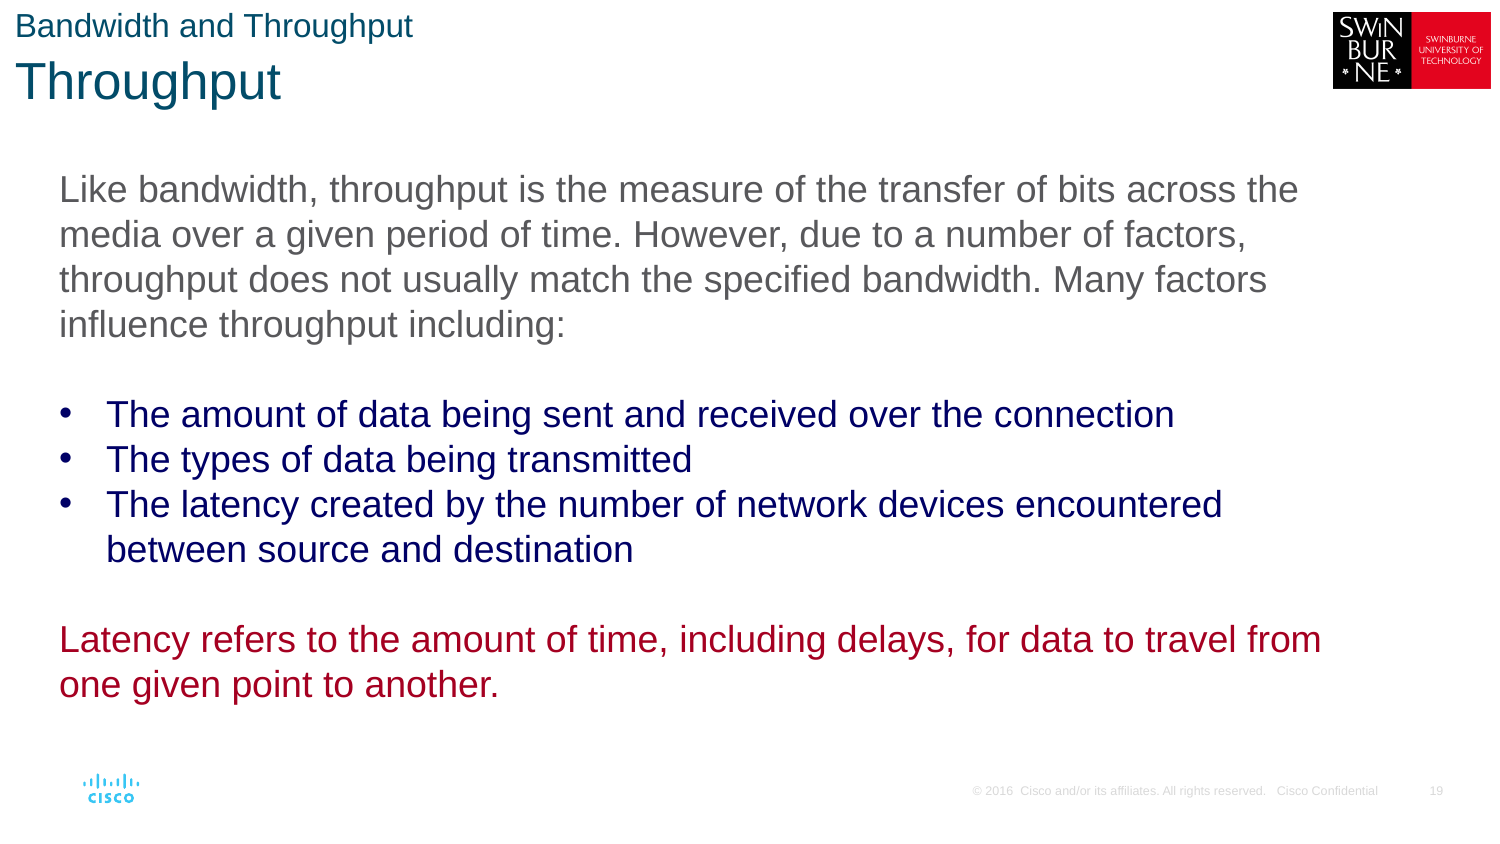

Bandwidth and Throughput
Throughput
Like bandwidth, throughput is the measure of the transfer of bits across the media over a given period of time. However, due to a number of factors, throughput does not usually match the specified bandwidth. Many factors influence throughput including:

The amount of data being sent and received over the connection
The types of data being transmitted
The latency created by the number of network devices encountered between source and destination

Latency refers to the amount of time, including delays, for data to travel from one given point to another.